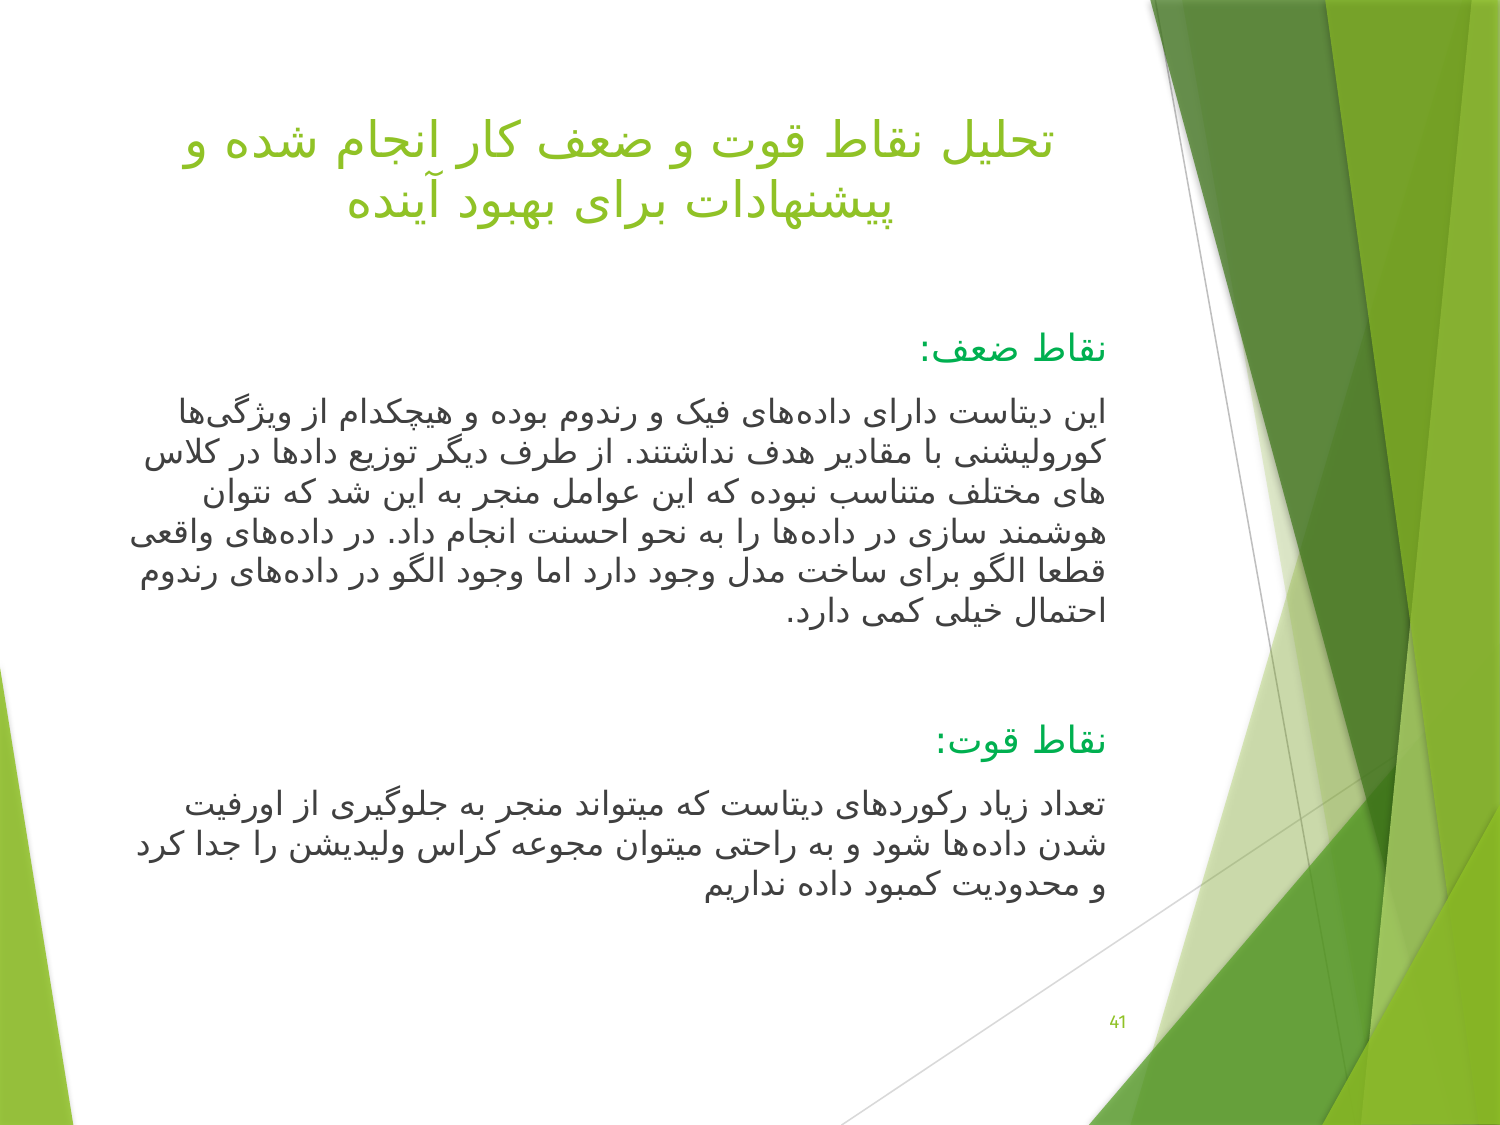

# تحلیل نقاط قوت و ضعف کار انجام شده و پیشنهادات برای بهبود آینده
نقاط ضعف:
این دیتاست دارای داده‌های فیک و رندوم بوده و هیچکدام از ویژگی‌ها کورولیشنی با مقادیر هدف نداشتند. از طرف دیگر توزیع دادها در کلاس های مختلف متناسب نبوده که این عوامل منجر به این شد که نتوان هوشمند سازی در داده‌ها را به نحو احسنت انجام داد. در داده‌های واقعی قطعا الگو برای ساخت مدل وجود دارد اما وجود الگو در داده‌های رندوم احتمال خیلی کمی دارد.

نقاط قوت:
تعداد زیاد رکوردهای دیتاست که میتواند منجر به جلوگیری از اورفیت شدن داده‌ها شود و به راحتی میتوان مجوعه کراس ولیدیشن را جدا کرد و محدودیت کمبود داده نداریم

41